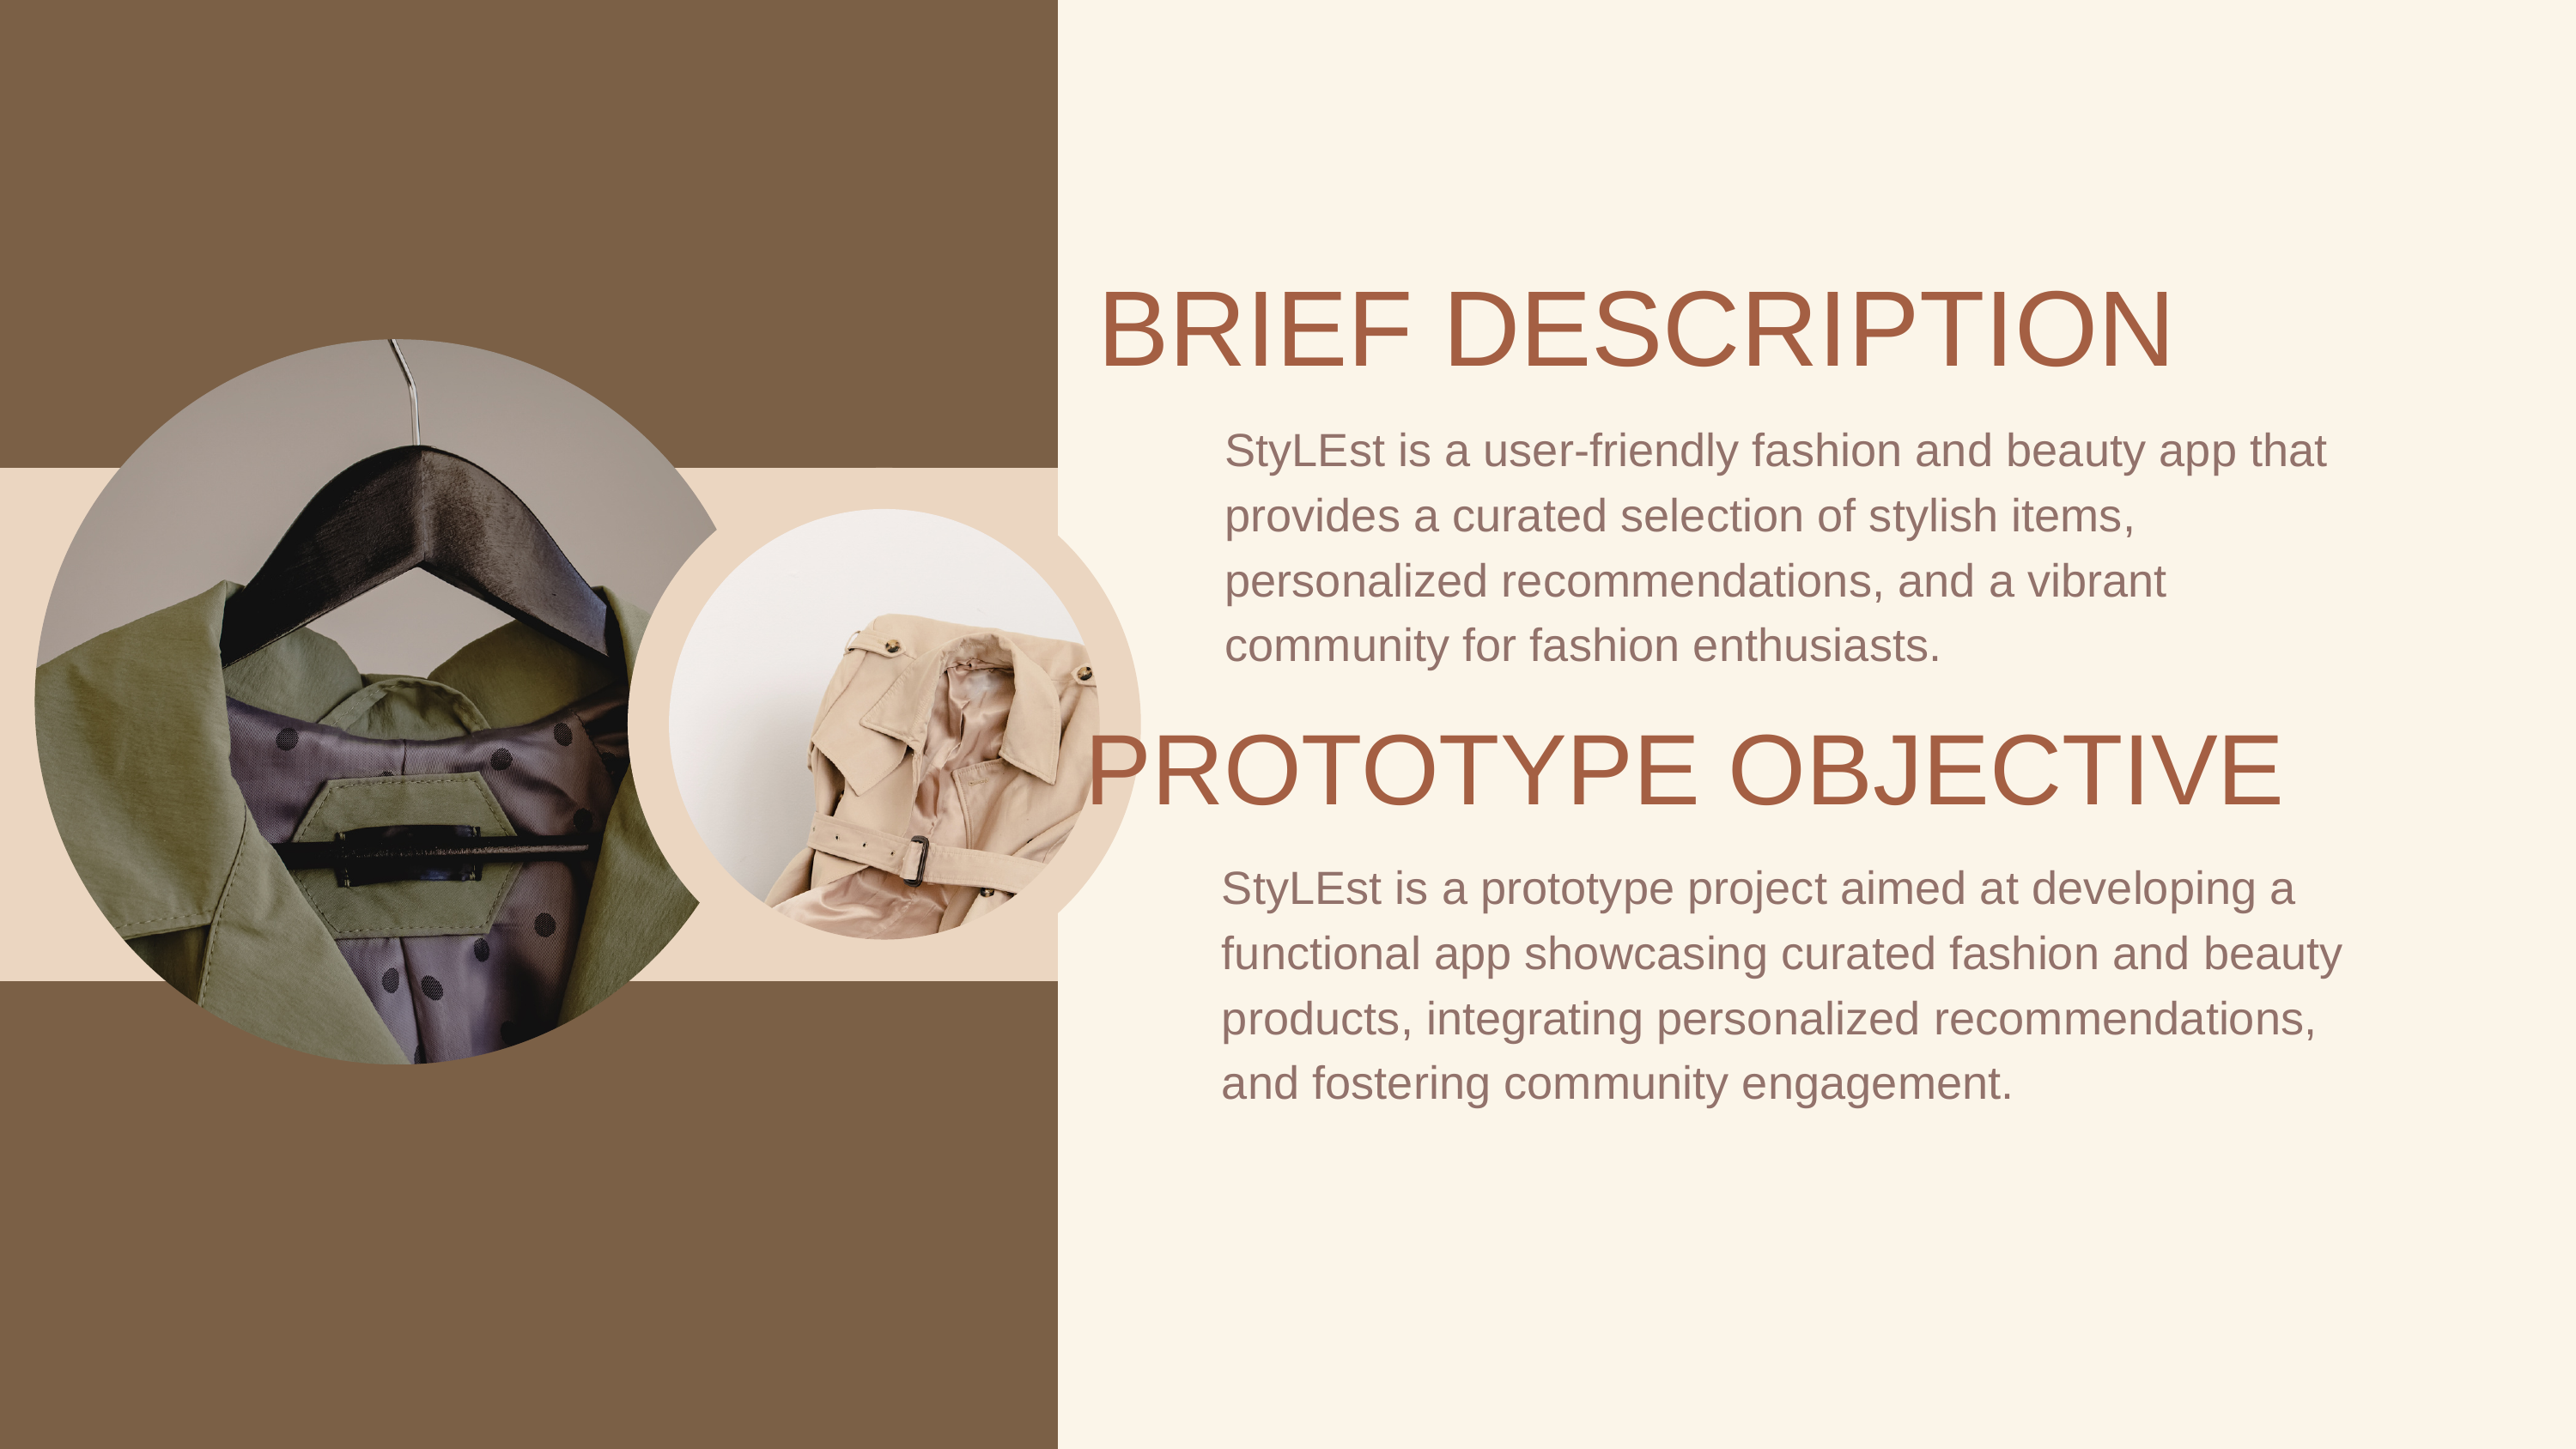

BRIEF DESCRIPTION

StyLEst is a user-friendly fashion and beauty app that provides a curated selection of stylish items, personalized recommendations, and a vibrant community for fashion enthusiasts.

PROTOTYPE OBJECTIVE
StyLEst is a prototype project aimed at developing a functional app showcasing curated fashion and beauty products, integrating personalized recommendations, and fostering community engagement.